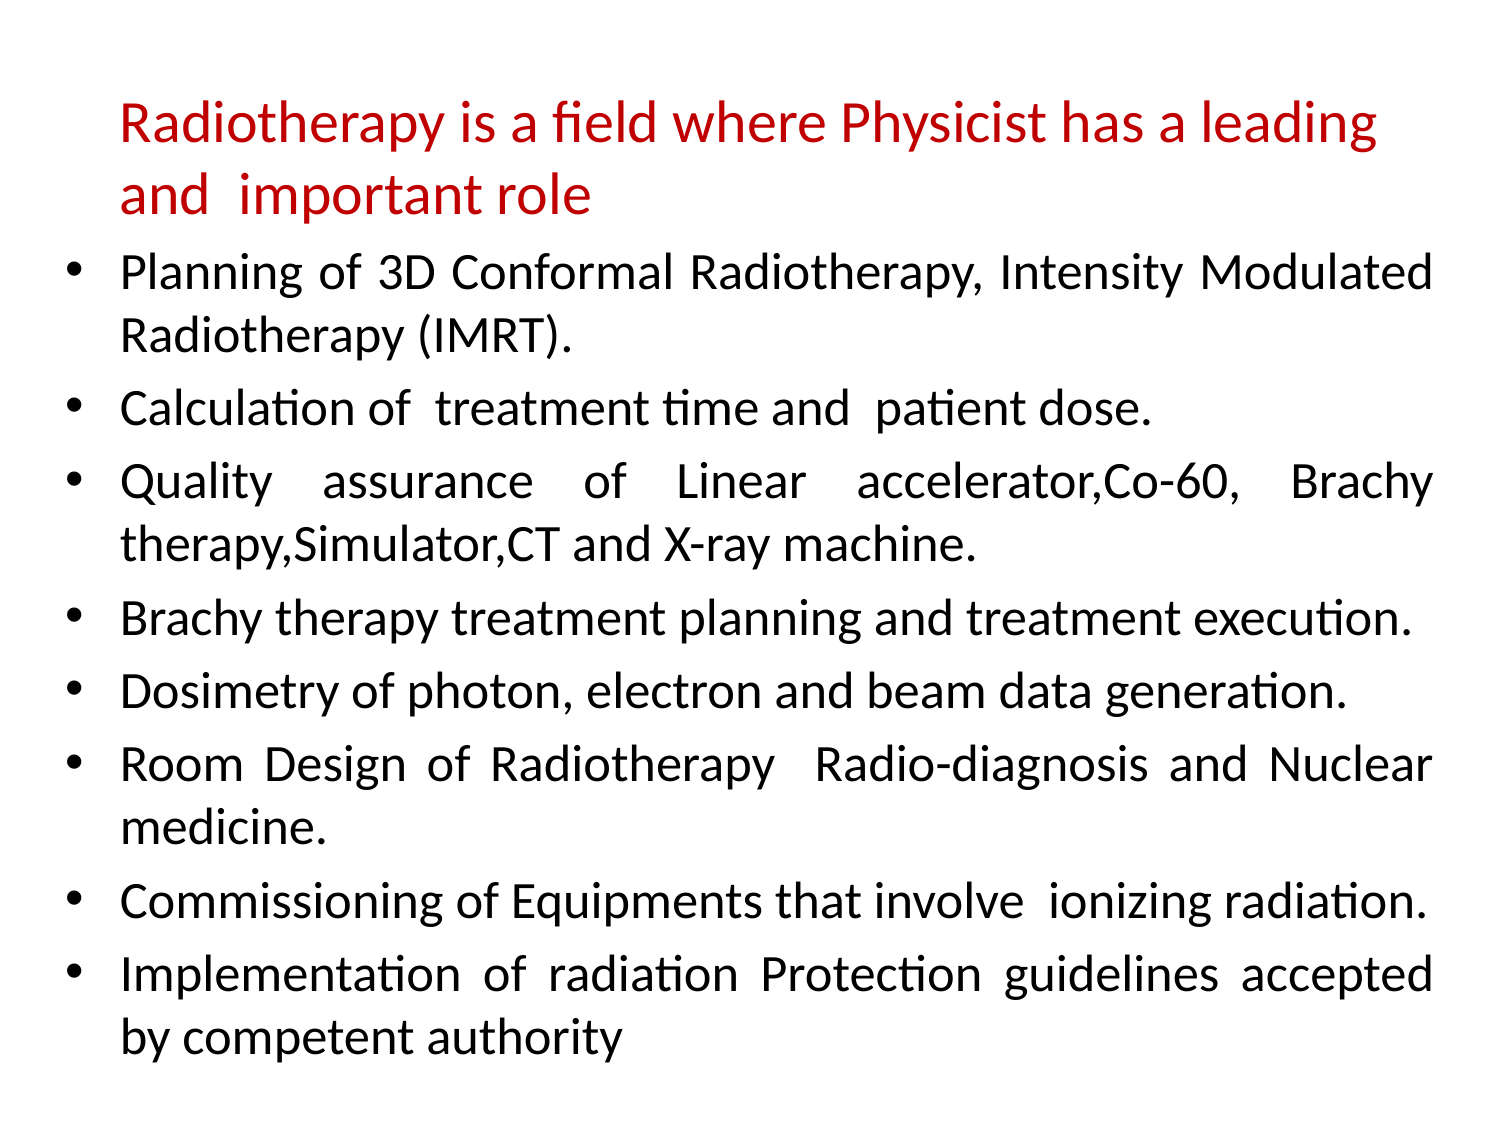

Radiotherapy is a field where Physicist has a leading and  important role
Planning of 3D Conformal Radiotherapy, Intensity Modulated Radiotherapy (IMRT).
Calculation of  treatment time and  patient dose.
Quality assurance of Linear accelerator,Co-60, Brachy therapy,Simulator,CT and X-ray machine.
Brachy therapy treatment planning and treatment execution.
Dosimetry of photon, electron and beam data generation.
Room Design of Radiotherapy  Radio-diagnosis and Nuclear medicine.
Commissioning of Equipments that involve  ionizing radiation.
Implementation of radiation Protection guidelines accepted by competent authority